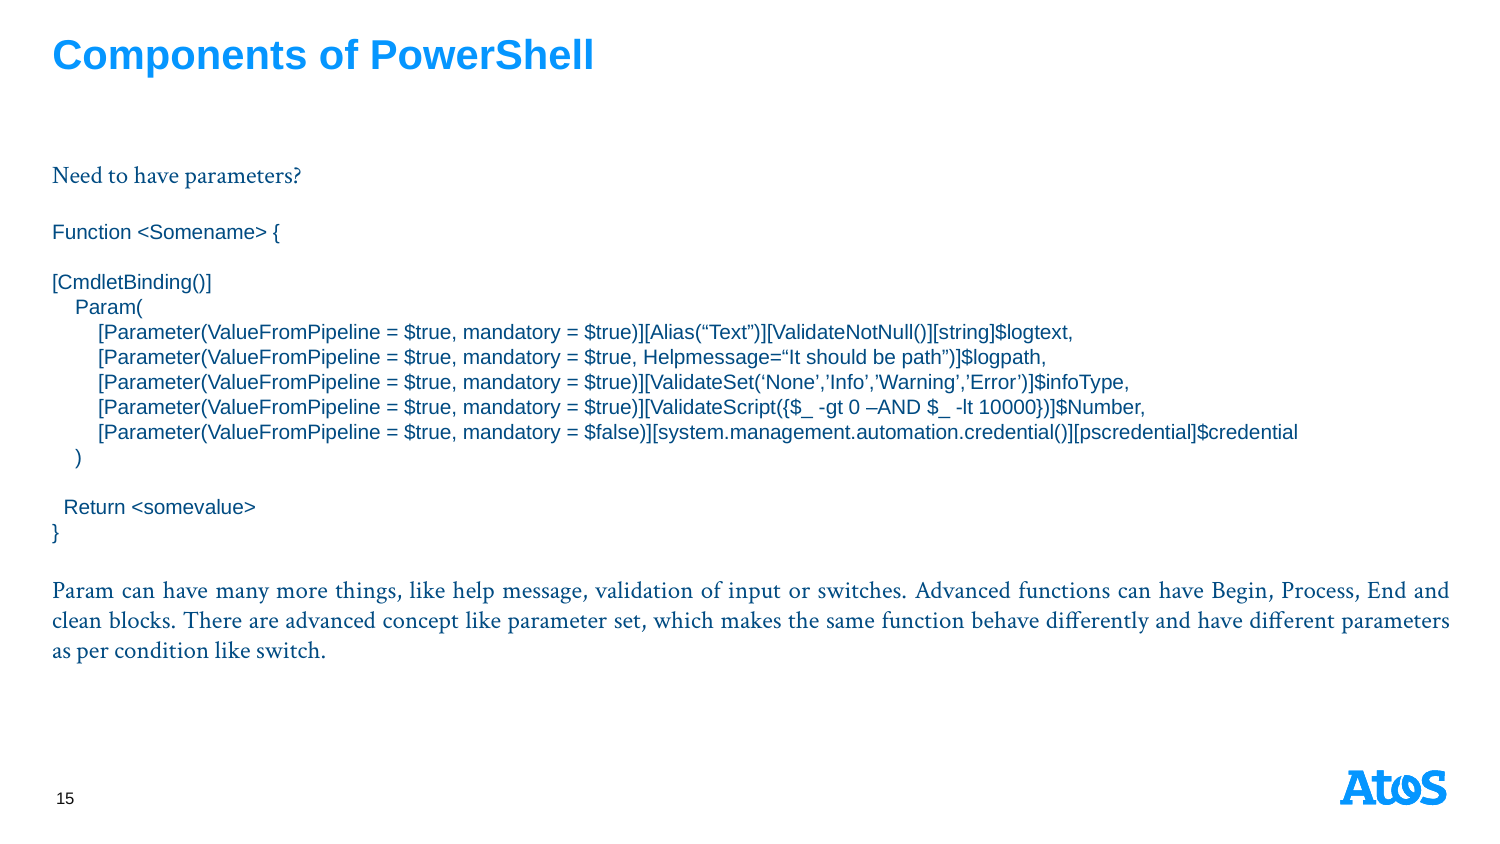

# Components of PowerShell
Need to have parameters?

Function <Somename> {

[CmdletBinding()]
    Param(
        [Parameter(ValueFromPipeline = $true, mandatory = $true)][Alias(“Text”)][ValidateNotNull()][string]$logtext,
        [Parameter(ValueFromPipeline = $true, mandatory = $true, Helpmessage=“It should be path”)]$logpath,
        [Parameter(ValueFromPipeline = $true, mandatory = $true)][ValidateSet(‘None’,’Info’,’Warning’,’Error’)]$infoType,
        [Parameter(ValueFromPipeline = $true, mandatory = $true)][ValidateScript({$_ -gt 0 –AND $_ -lt 10000})]$Number,
        [Parameter(ValueFromPipeline = $true, mandatory = $false)][system.management.automation.credential()][pscredential]$credential
    )

  Return <somevalue>
}

Param can have many more things, like help message, validation of input or switches. Advanced functions can have Begin, Process, End and clean blocks. There are advanced concept like parameter set, which makes the same function behave differently and have different parameters as per condition like switch.